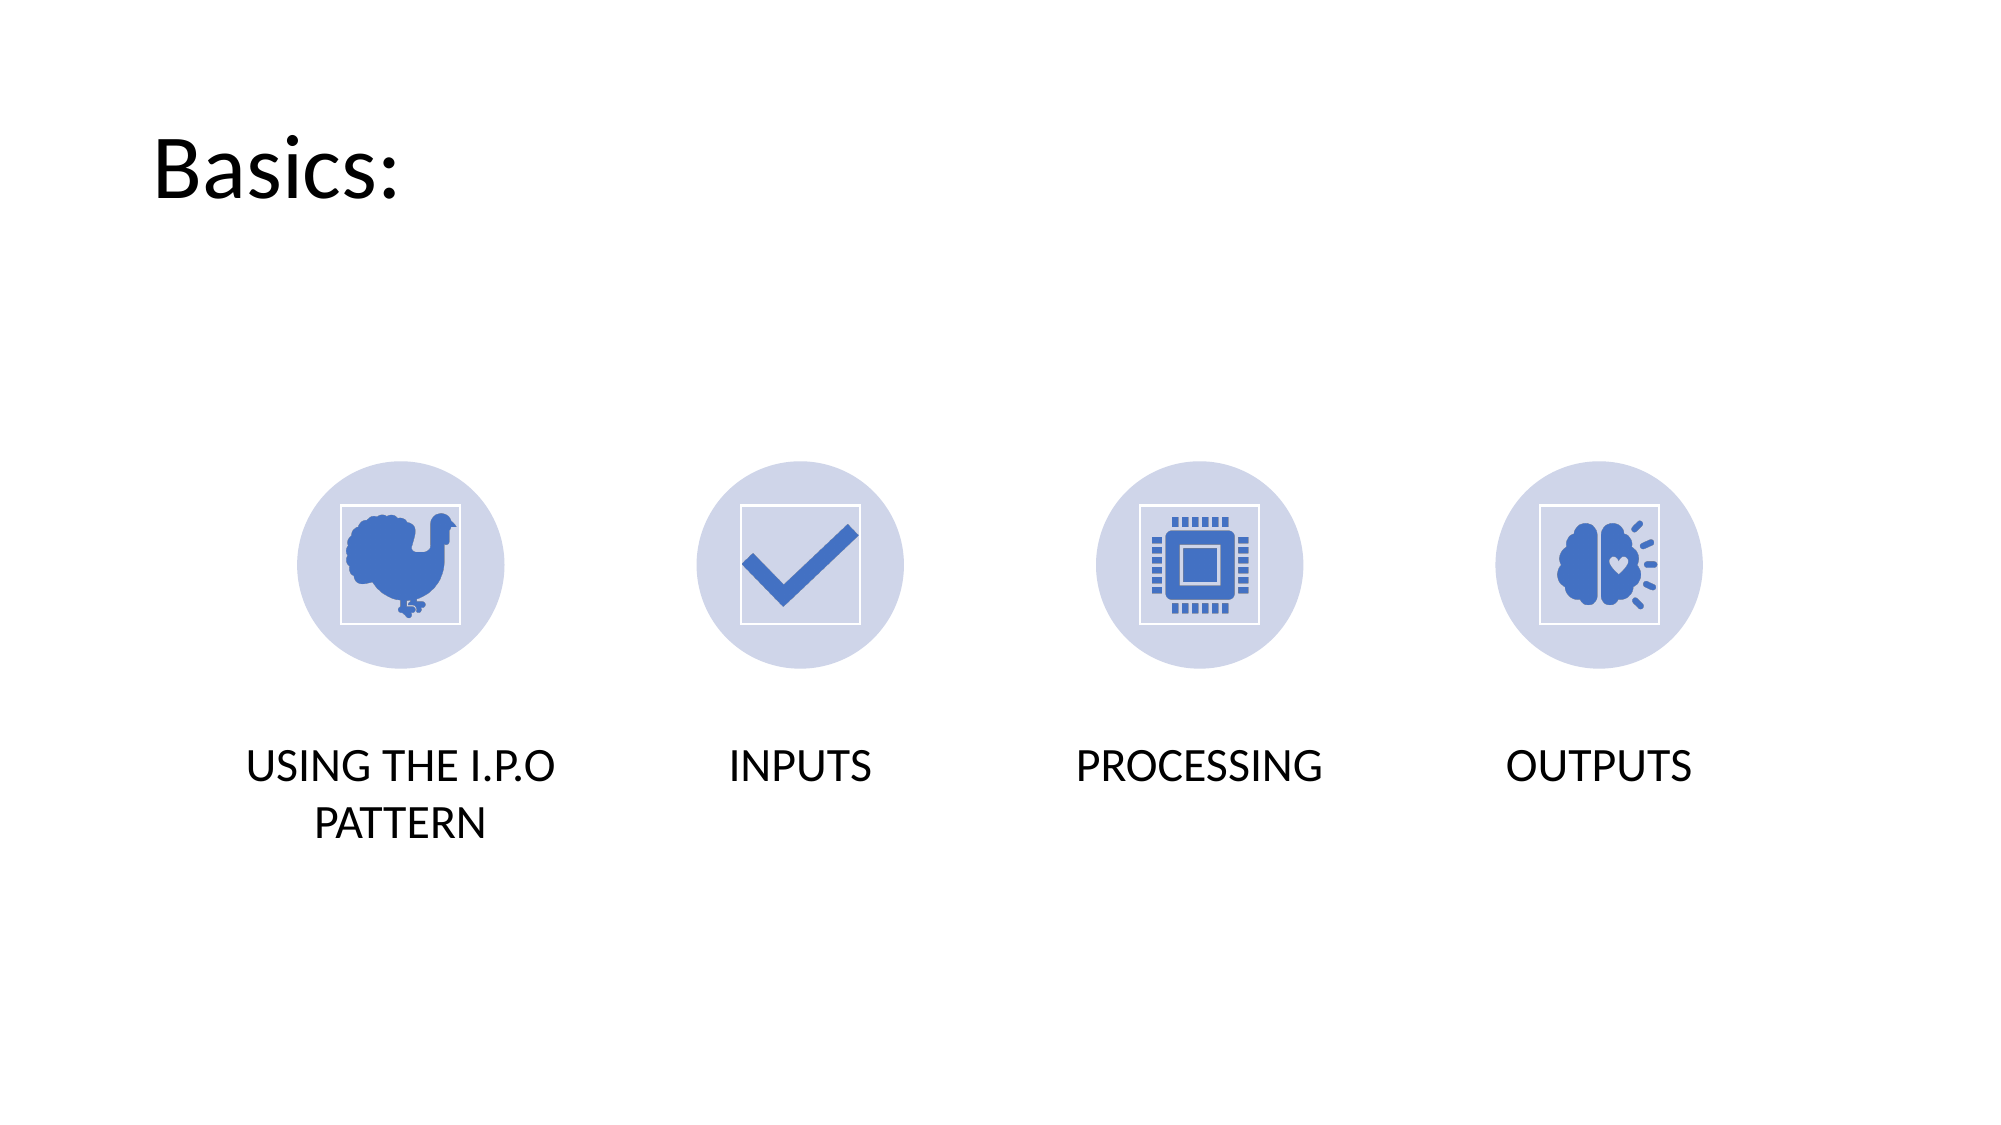

# Basics:
Using the I.P.O pattern
Inputs
Processing
Outputs